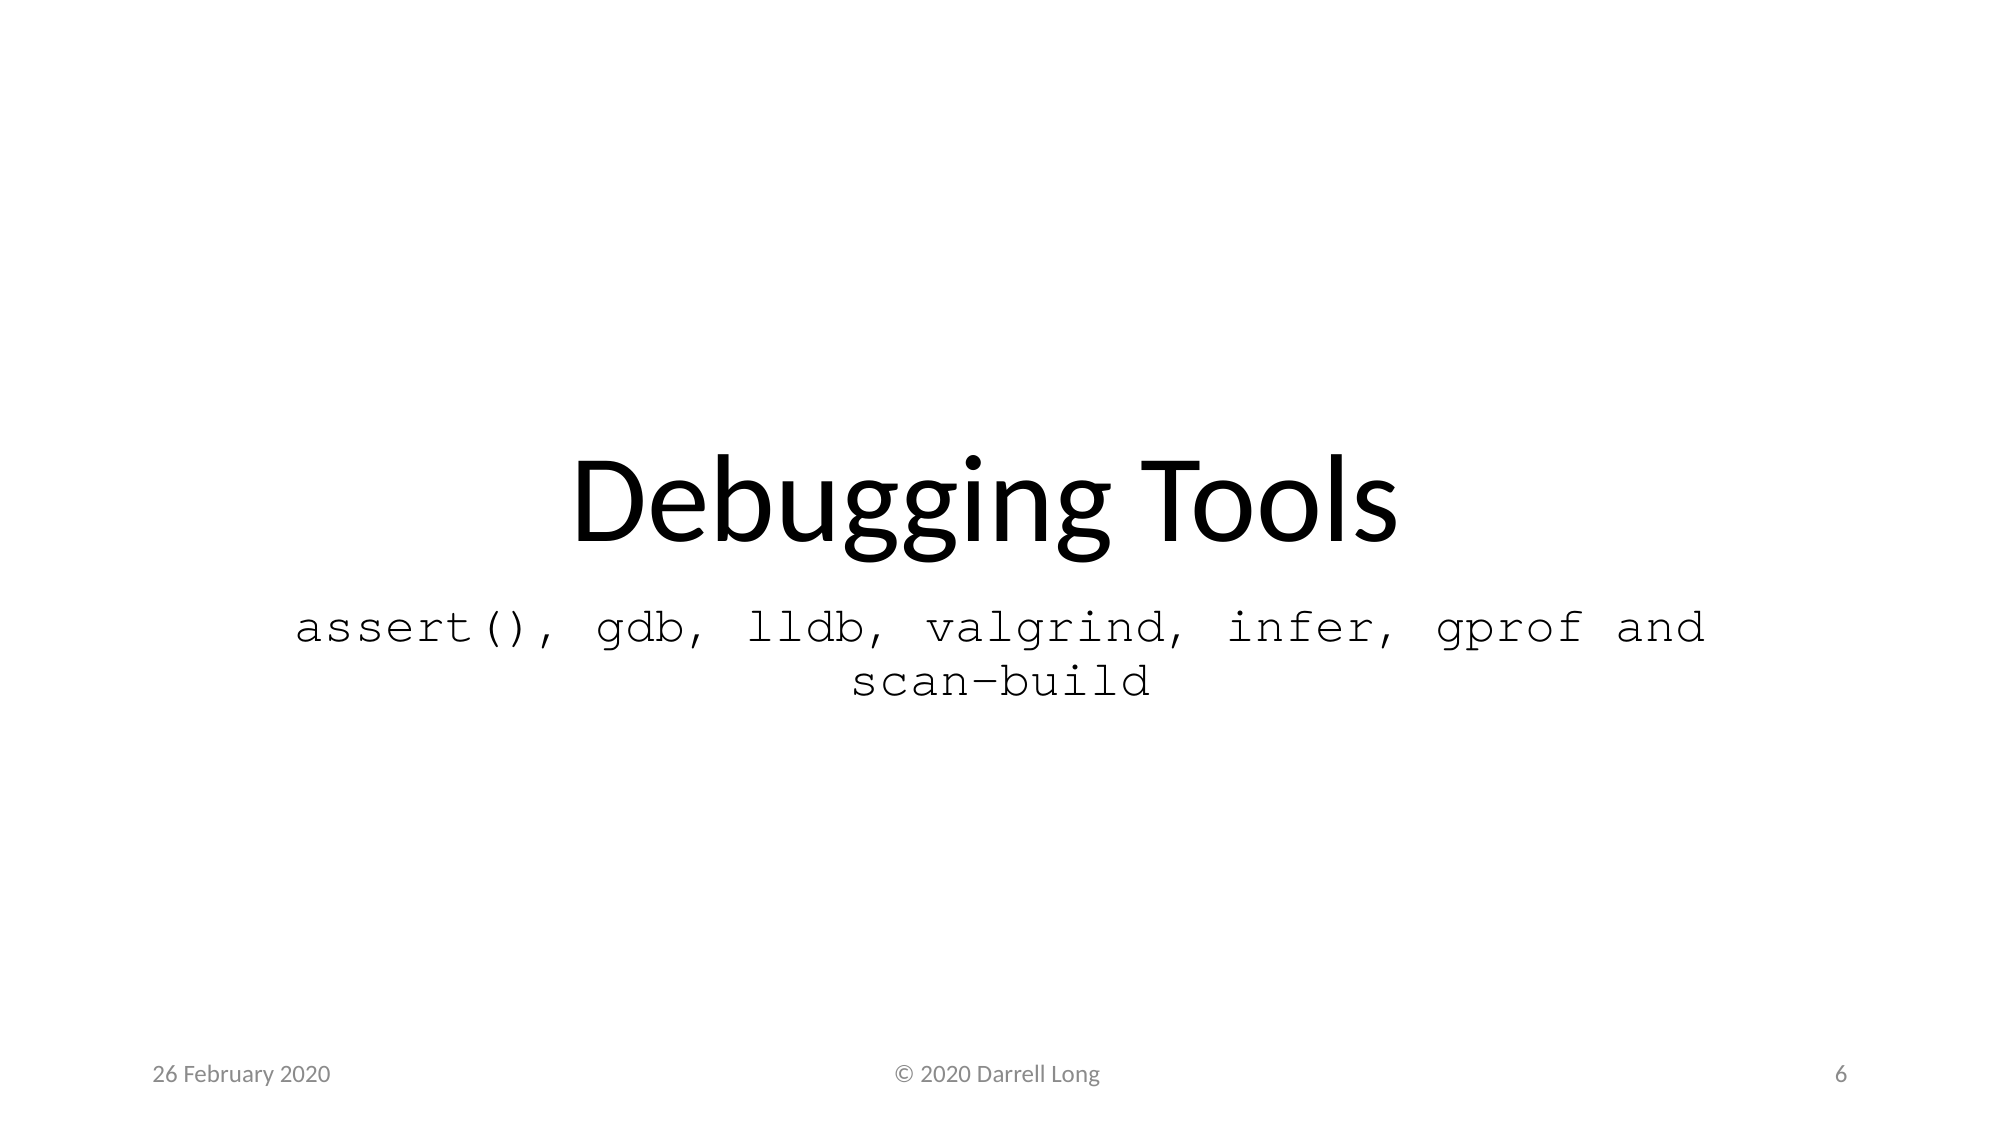

# Debugging Tools
assert(), gdb, lldb, valgrind, infer, gprof and scan-build
26 February 2020
© 2020 Darrell Long
6